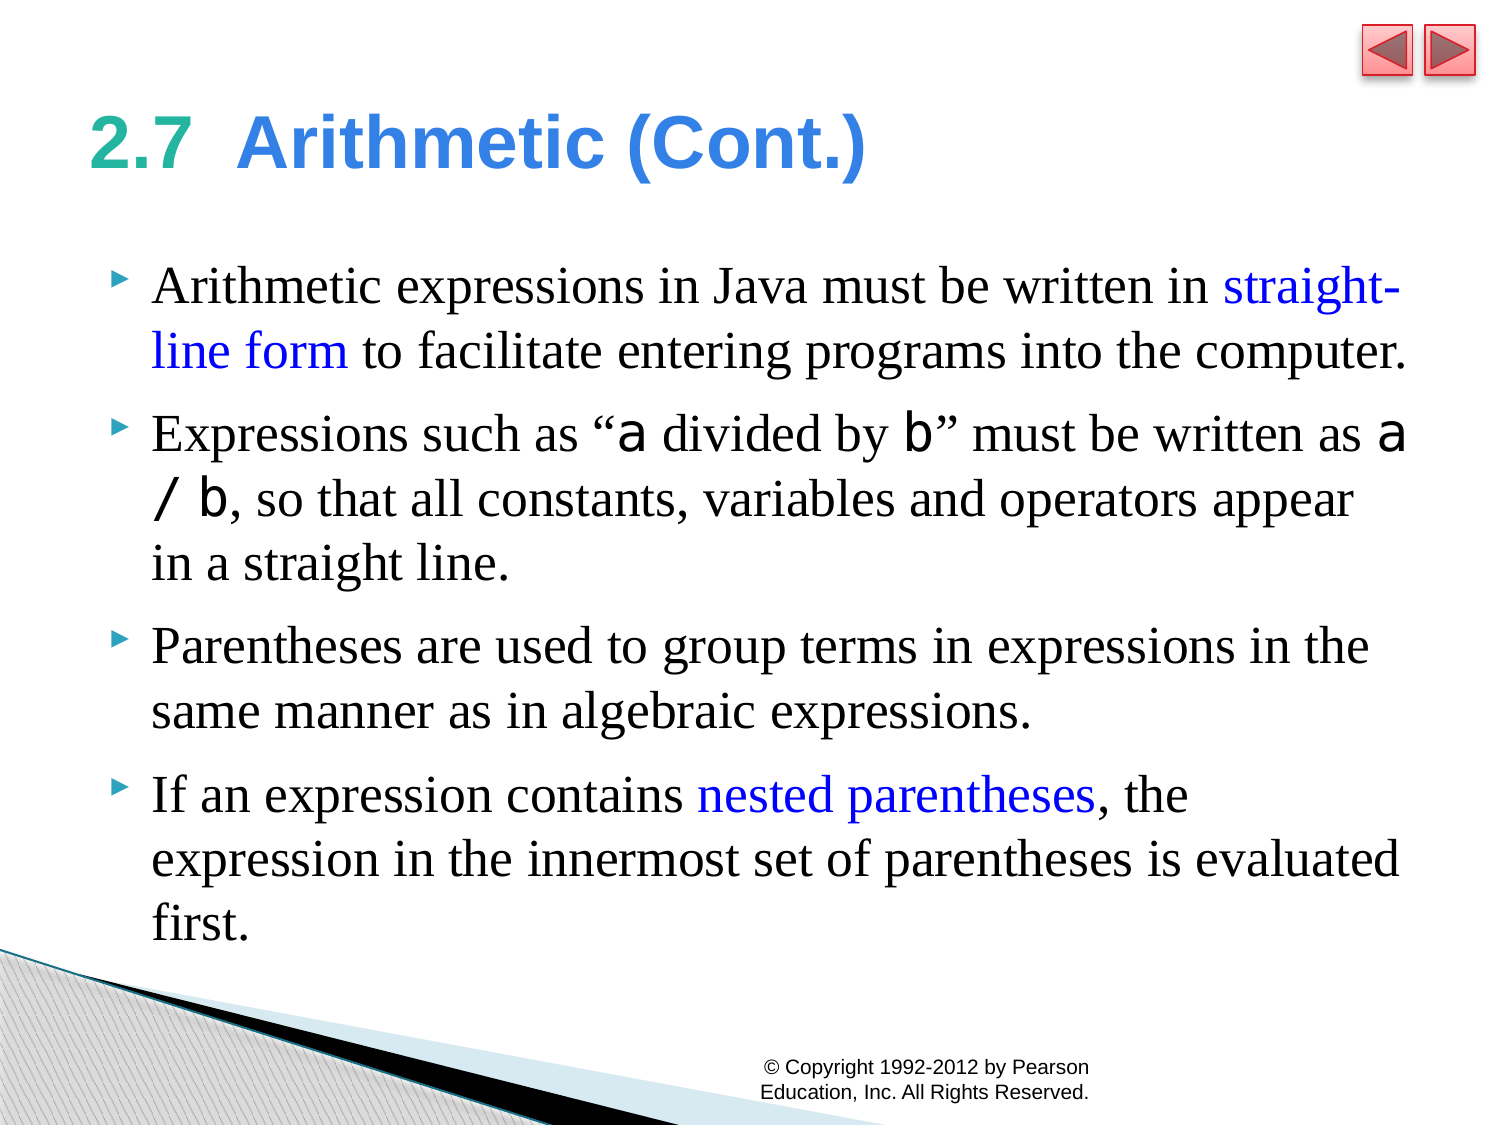

# 2.7  Arithmetic (Cont.)
Arithmetic expressions in Java must be written in straight-line form to facilitate entering programs into the computer.
Expressions such as “a divided by b” must be written as a / b, so that all constants, variables and operators appear in a straight line.
Parentheses are used to group terms in expressions in the same manner as in algebraic expressions.
If an expression contains nested parentheses, the expression in the innermost set of parentheses is evaluated first.
© Copyright 1992-2012 by Pearson Education, Inc. All Rights Reserved.